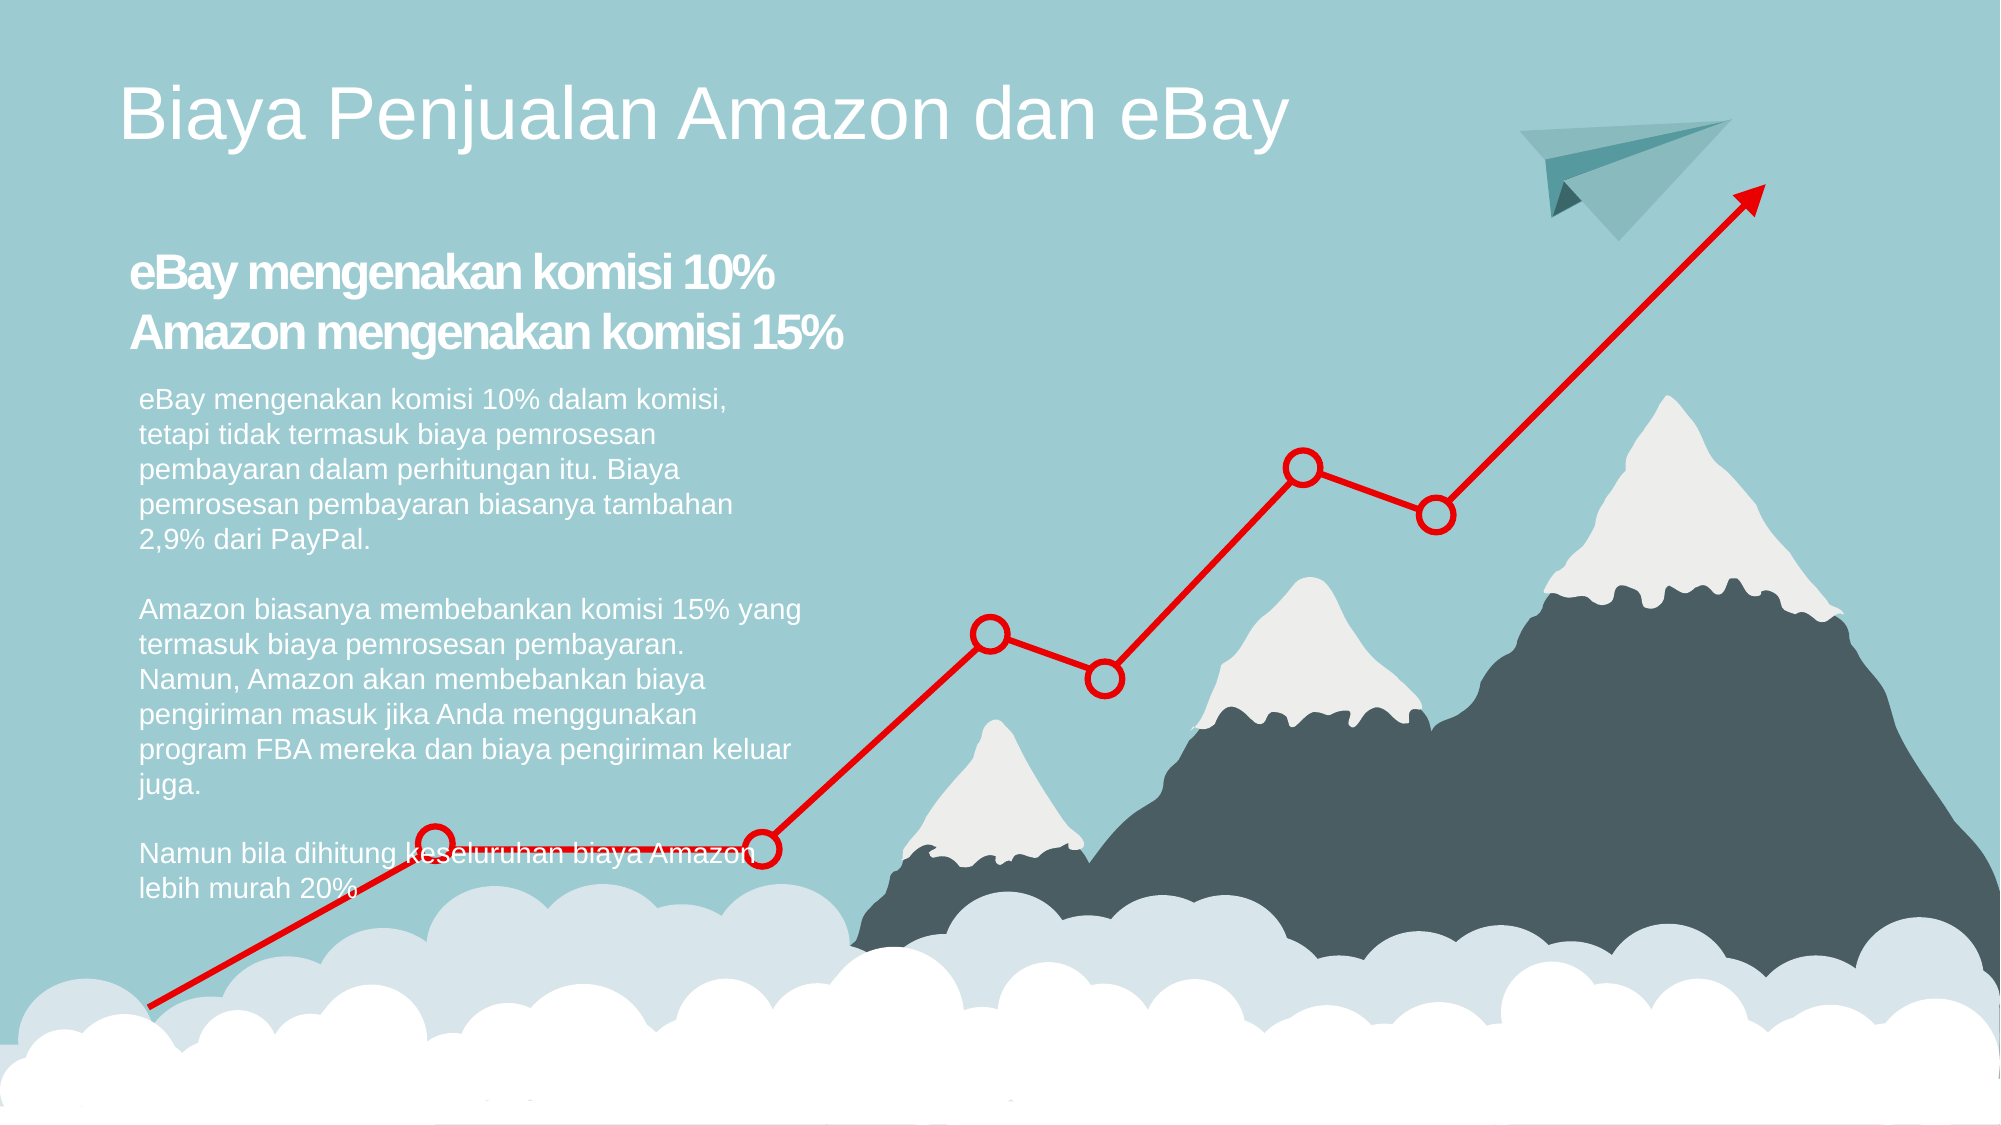

Biaya Penjualan Amazon dan eBay

eBay mengenakan komisi 10%
Amazon mengenakan komisi 15%
eBay mengenakan komisi 10% dalam komisi, tetapi tidak termasuk biaya pemrosesan pembayaran dalam perhitungan itu. Biaya pemrosesan pembayaran biasanya tambahan 2,9% dari PayPal.

Amazon biasanya membebankan komisi 15% yang termasuk biaya pemrosesan pembayaran.
Namun, Amazon akan membebankan biaya pengiriman masuk jika Anda menggunakan program FBA mereka dan biaya pengiriman keluar juga.

Namun bila dihitung keseluruhan biaya Amazon lebih murah 20%